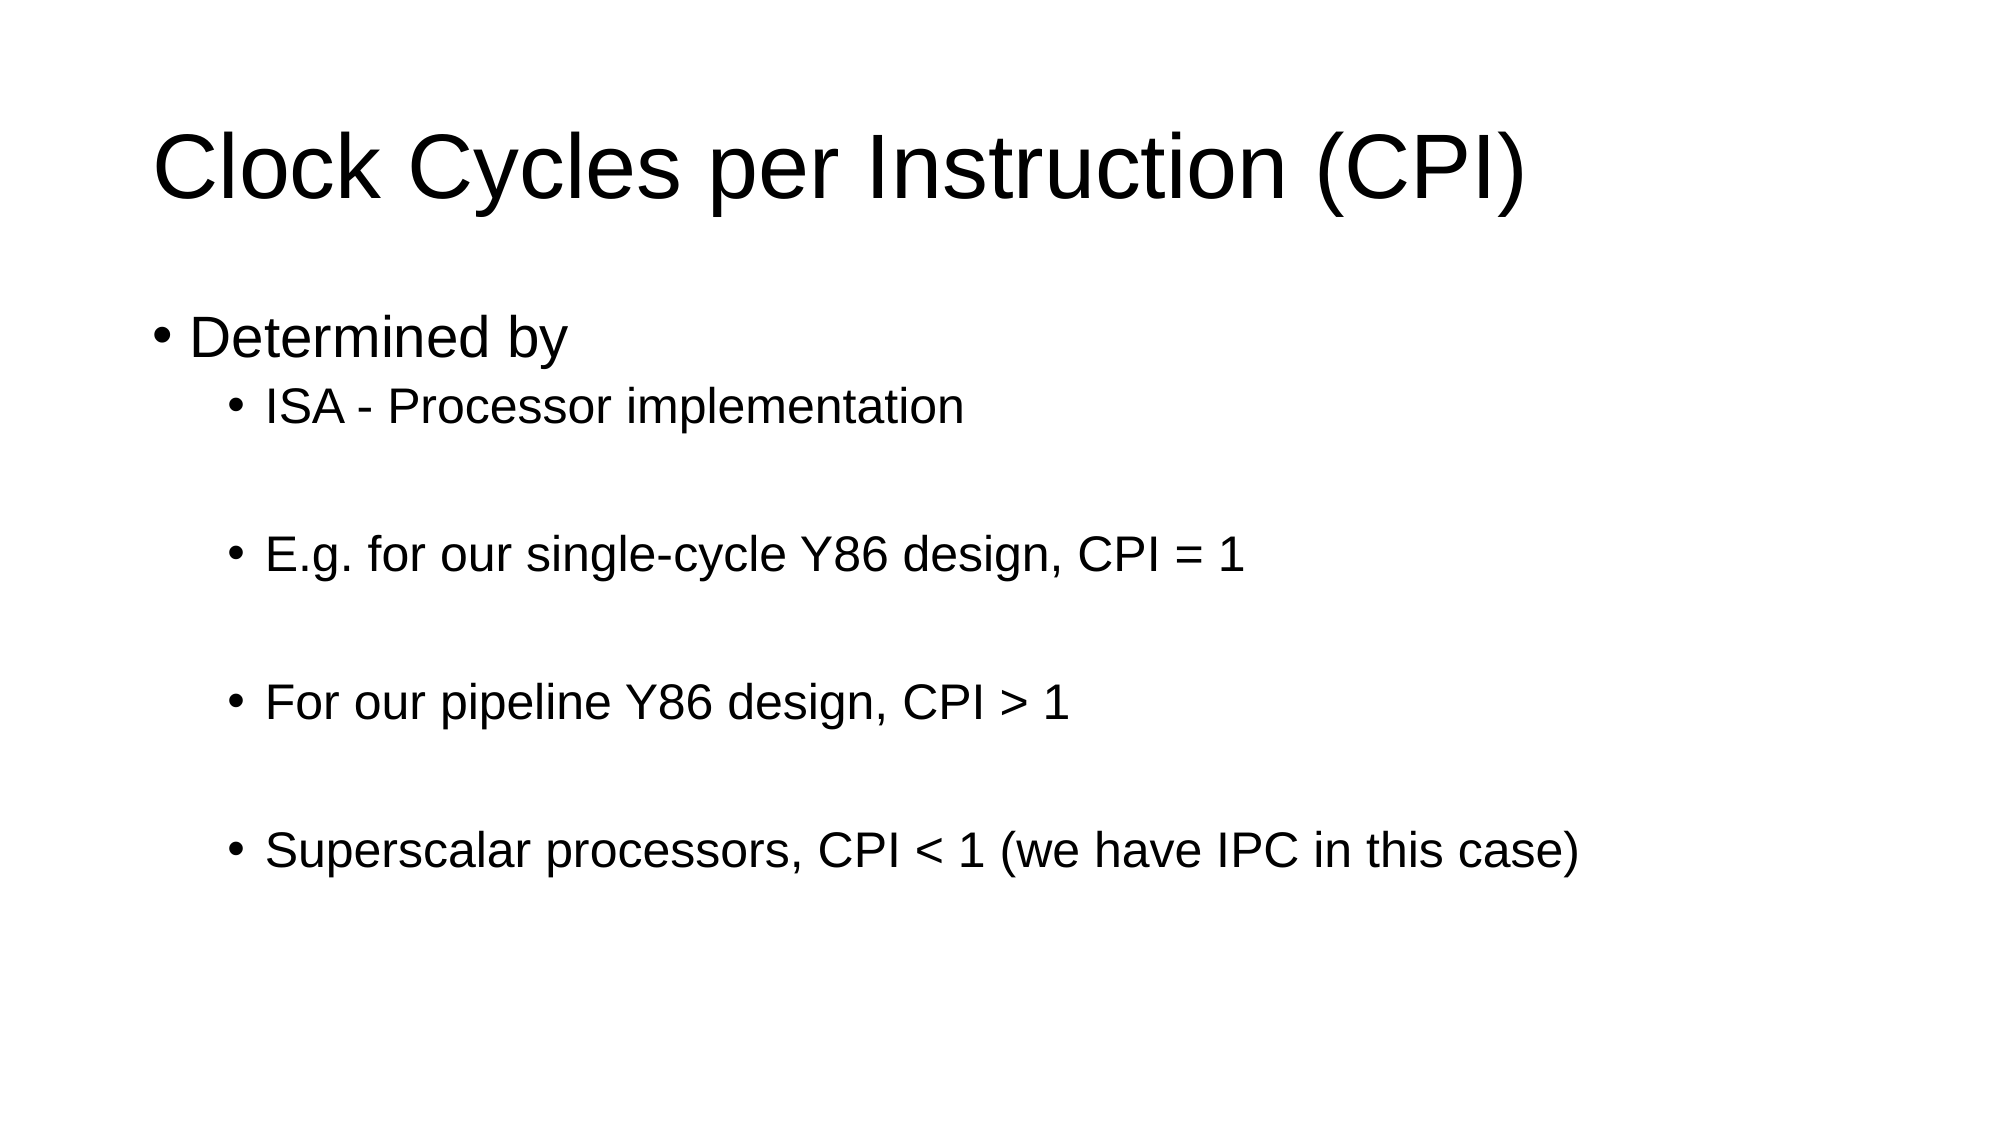

# Clock Cycles per Instruction (CPI)
Determined by
ISA - Processor implementation

E.g. for our single-cycle Y86 design, CPI = 1

For our pipeline Y86 design, CPI > 1

Superscalar processors, CPI < 1 (we have IPC in this case)